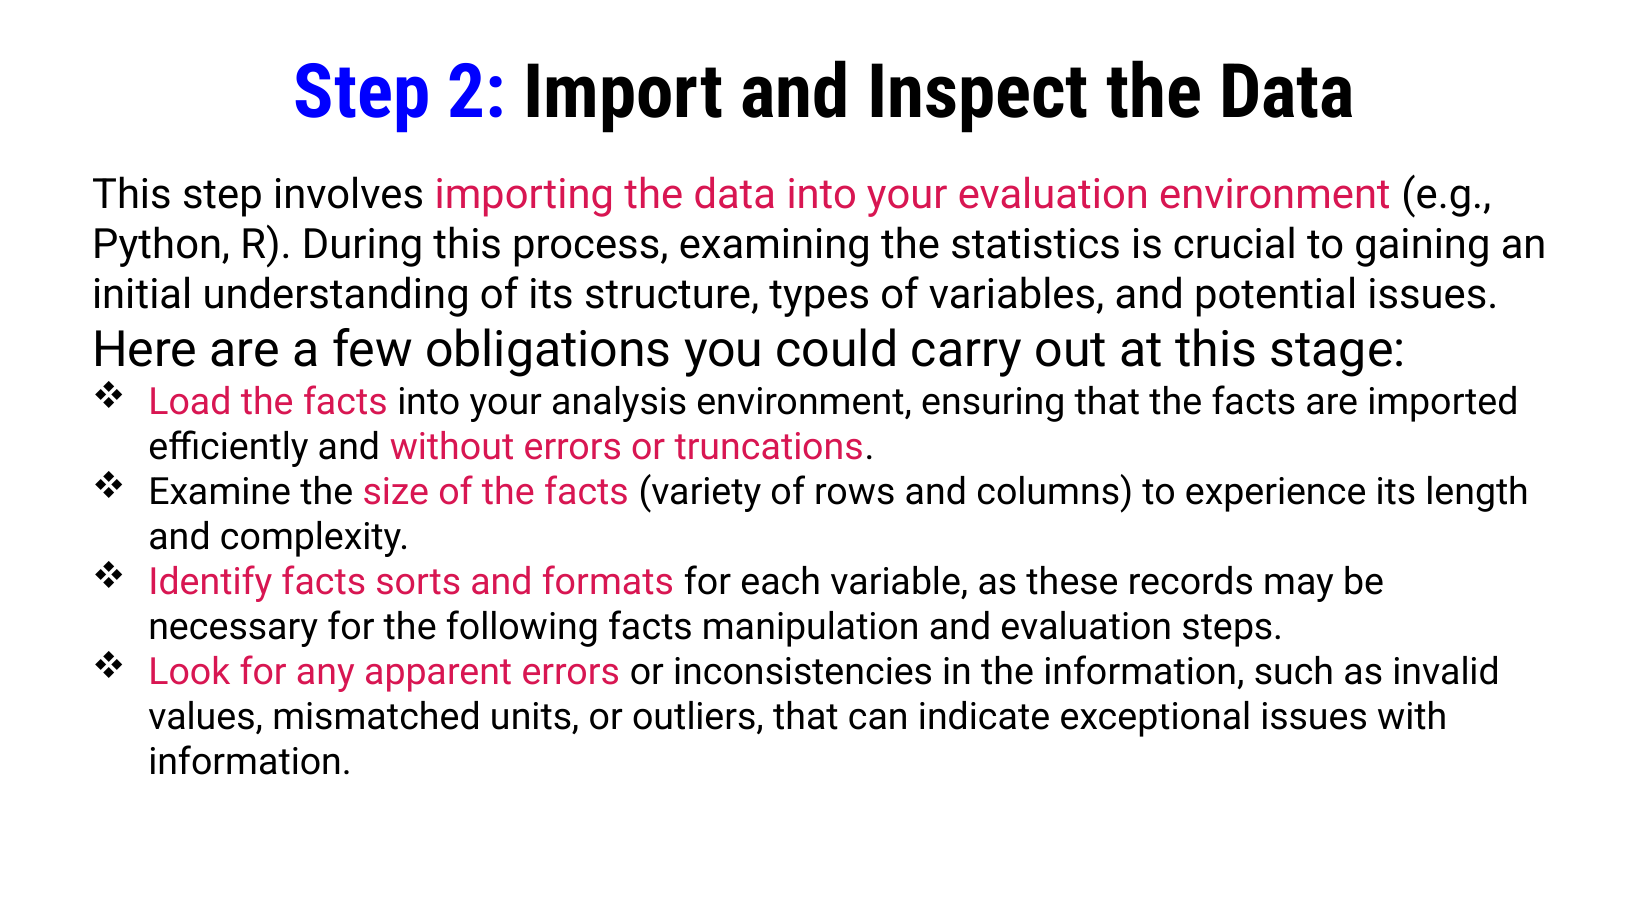

# Step 2: Import and Inspect the Data
This step involves importing the data into your evaluation environment (e.g., Python, R). During this process, examining the statistics is crucial to gaining an initial understanding of its structure, types of variables, and potential issues.
Here are a few obligations you could carry out at this stage:
Load the facts into your analysis environment, ensuring that the facts are imported efficiently and without errors or truncations.
Examine the size of the facts (variety of rows and columns) to experience its length and complexity.
Identify facts sorts and formats for each variable, as these records may be necessary for the following facts manipulation and evaluation steps.
Look for any apparent errors or inconsistencies in the information, such as invalid values, mismatched units, or outliers, that can indicate exceptional issues with information.